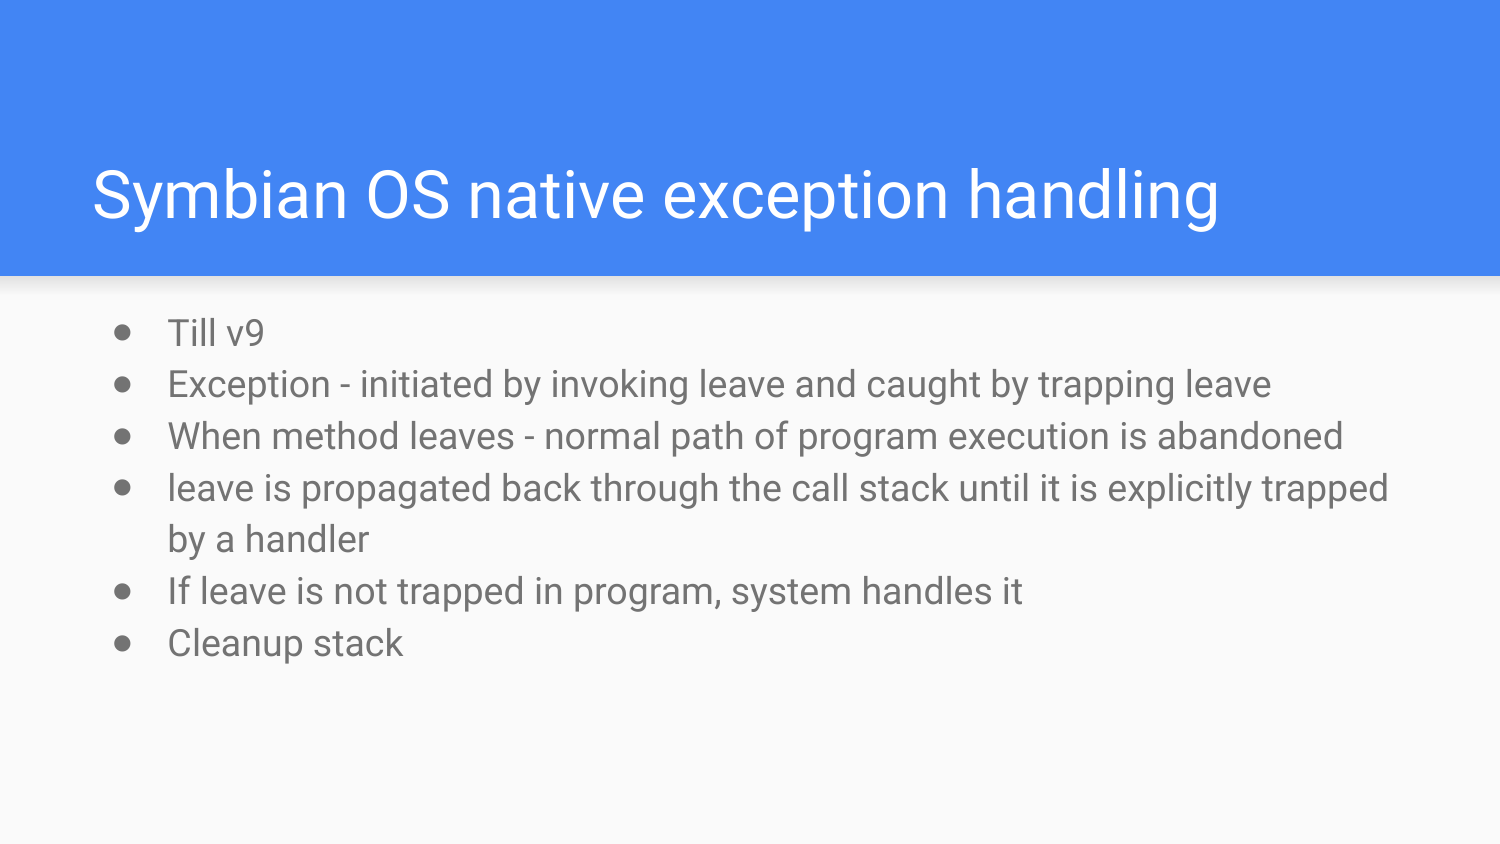

# Symbian OS native exception handling
Till v9
Exception - initiated by invoking leave and caught by trapping leave
When method leaves - normal path of program execution is abandoned
leave is propagated back through the call stack until it is explicitly trapped by a handler
If leave is not trapped in program, system handles it
Cleanup stack